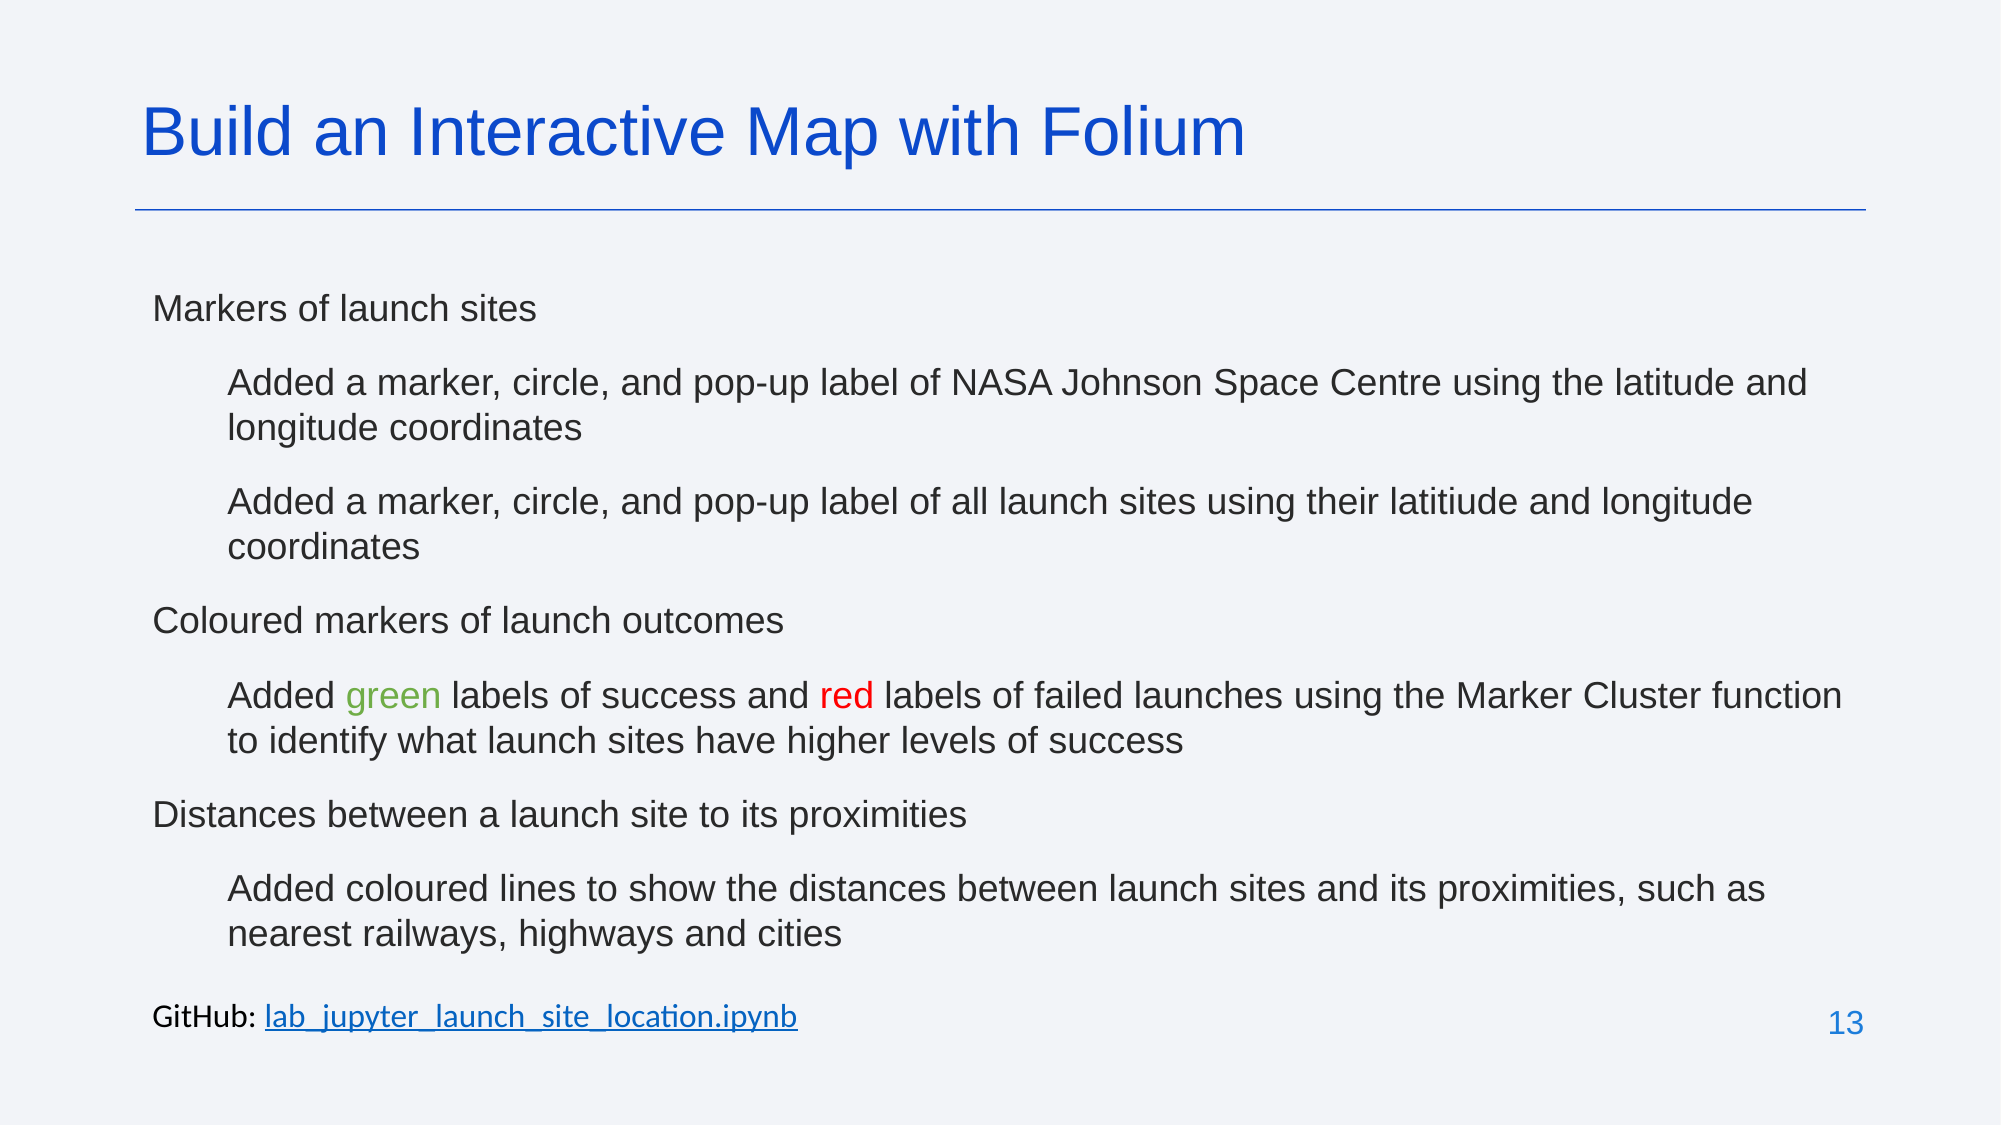

Build an Interactive Map with Folium
Markers of launch sites
Added a marker, circle, and pop-up label of NASA Johnson Space Centre using the latitude and longitude coordinates
Added a marker, circle, and pop-up label of all launch sites using their latitiude and longitude coordinates
Coloured markers of launch outcomes
Added green labels of success and red labels of failed launches using the Marker Cluster function to identify what launch sites have higher levels of success
Distances between a launch site to its proximities
Added coloured lines to show the distances between launch sites and its proximities, such as nearest railways, highways and cities

GitHub: lab_jupyter_launch_site_location.ipynb
13